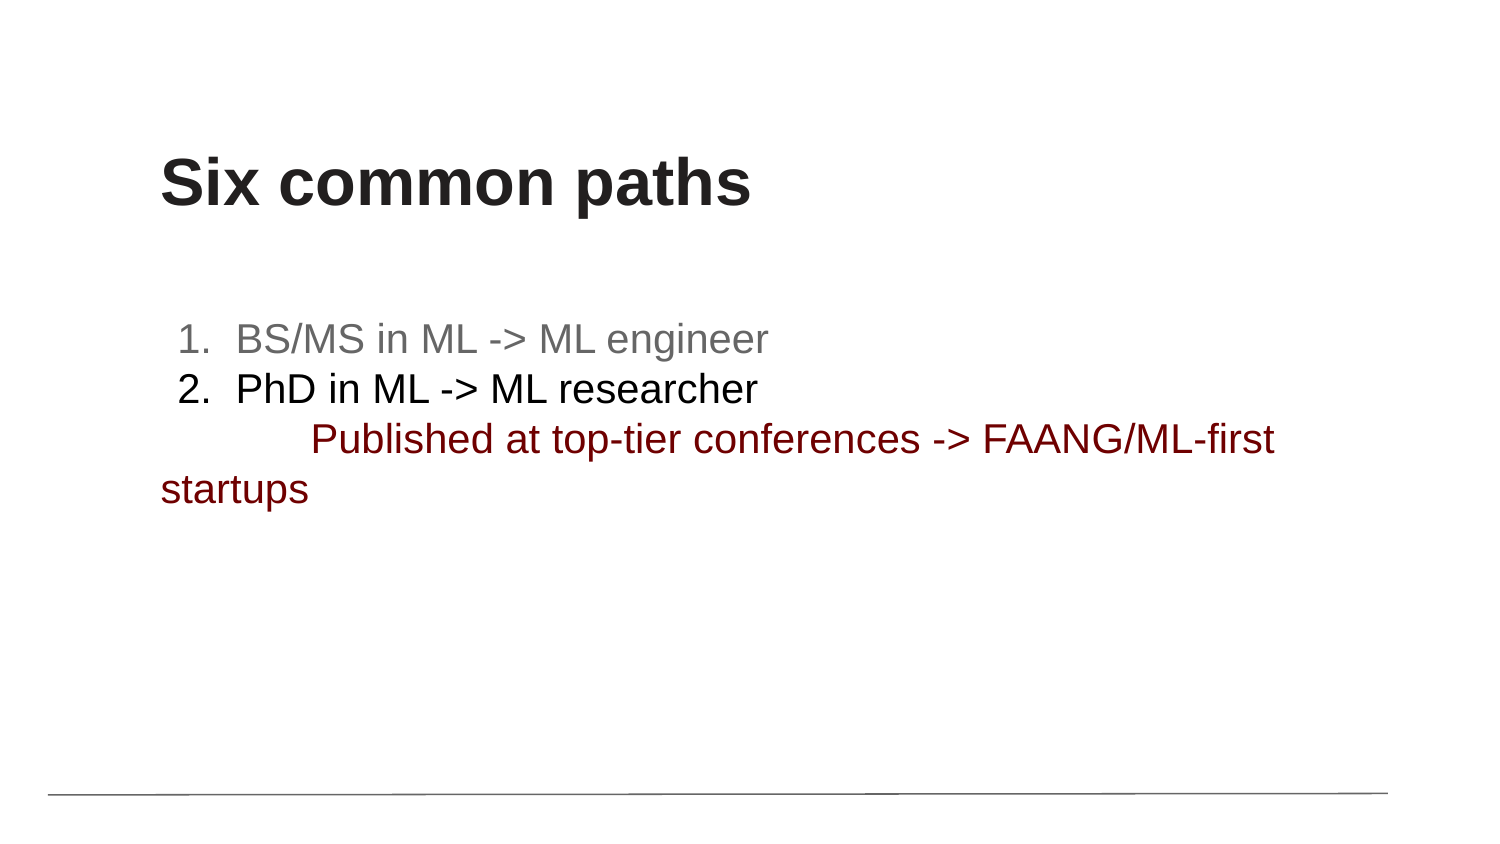

Six common paths
BS/MS in ML -> ML engineer
PhD in ML -> ML researcher
	Published at top-tier conferences -> FAANG/ML-first startups